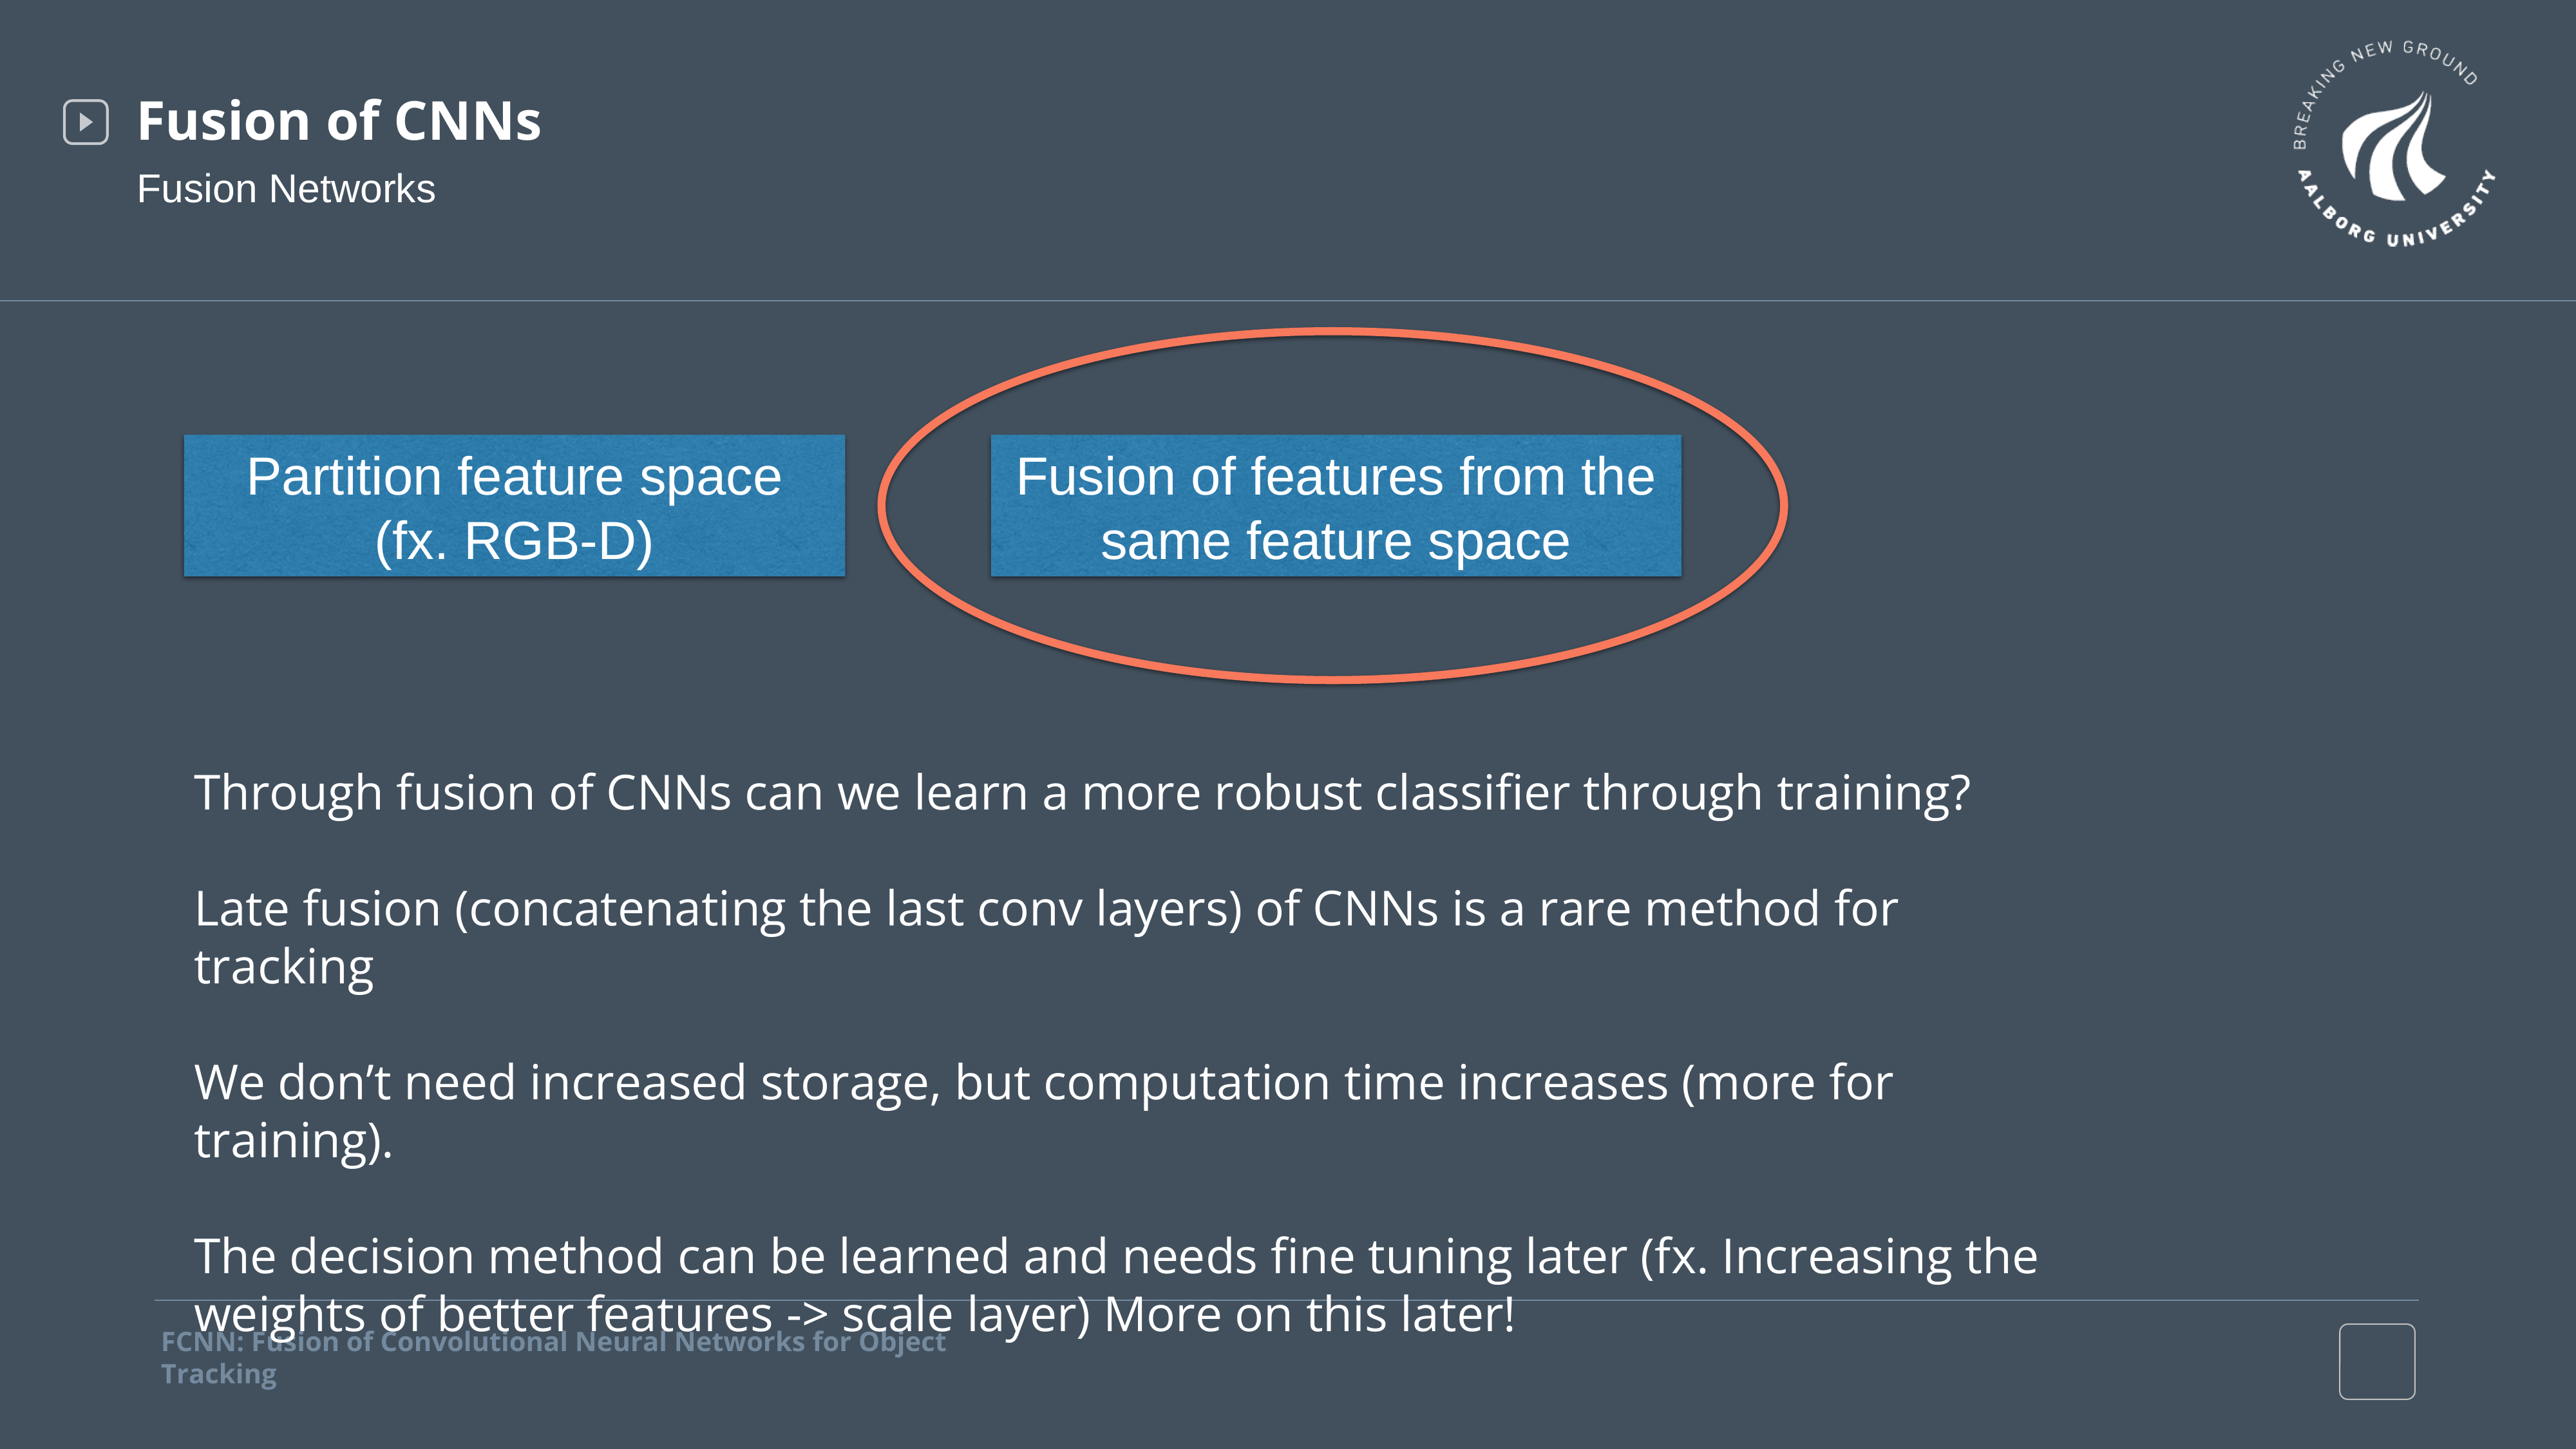

Fusion of CNNs
Fusion Networks

Partition feature space
(fx. RGB-D)
Fusion of features from the same feature space

Through fusion of CNNs can we learn a more robust classifier through training?

Late fusion (concatenating the last conv layers) of CNNs is a rare method for tracking

We don’t need increased storage, but computation time increases (more for training).

The decision method can be learned and needs fine tuning later (fx. Increasing the weights of better features -> scale layer) More on this later!